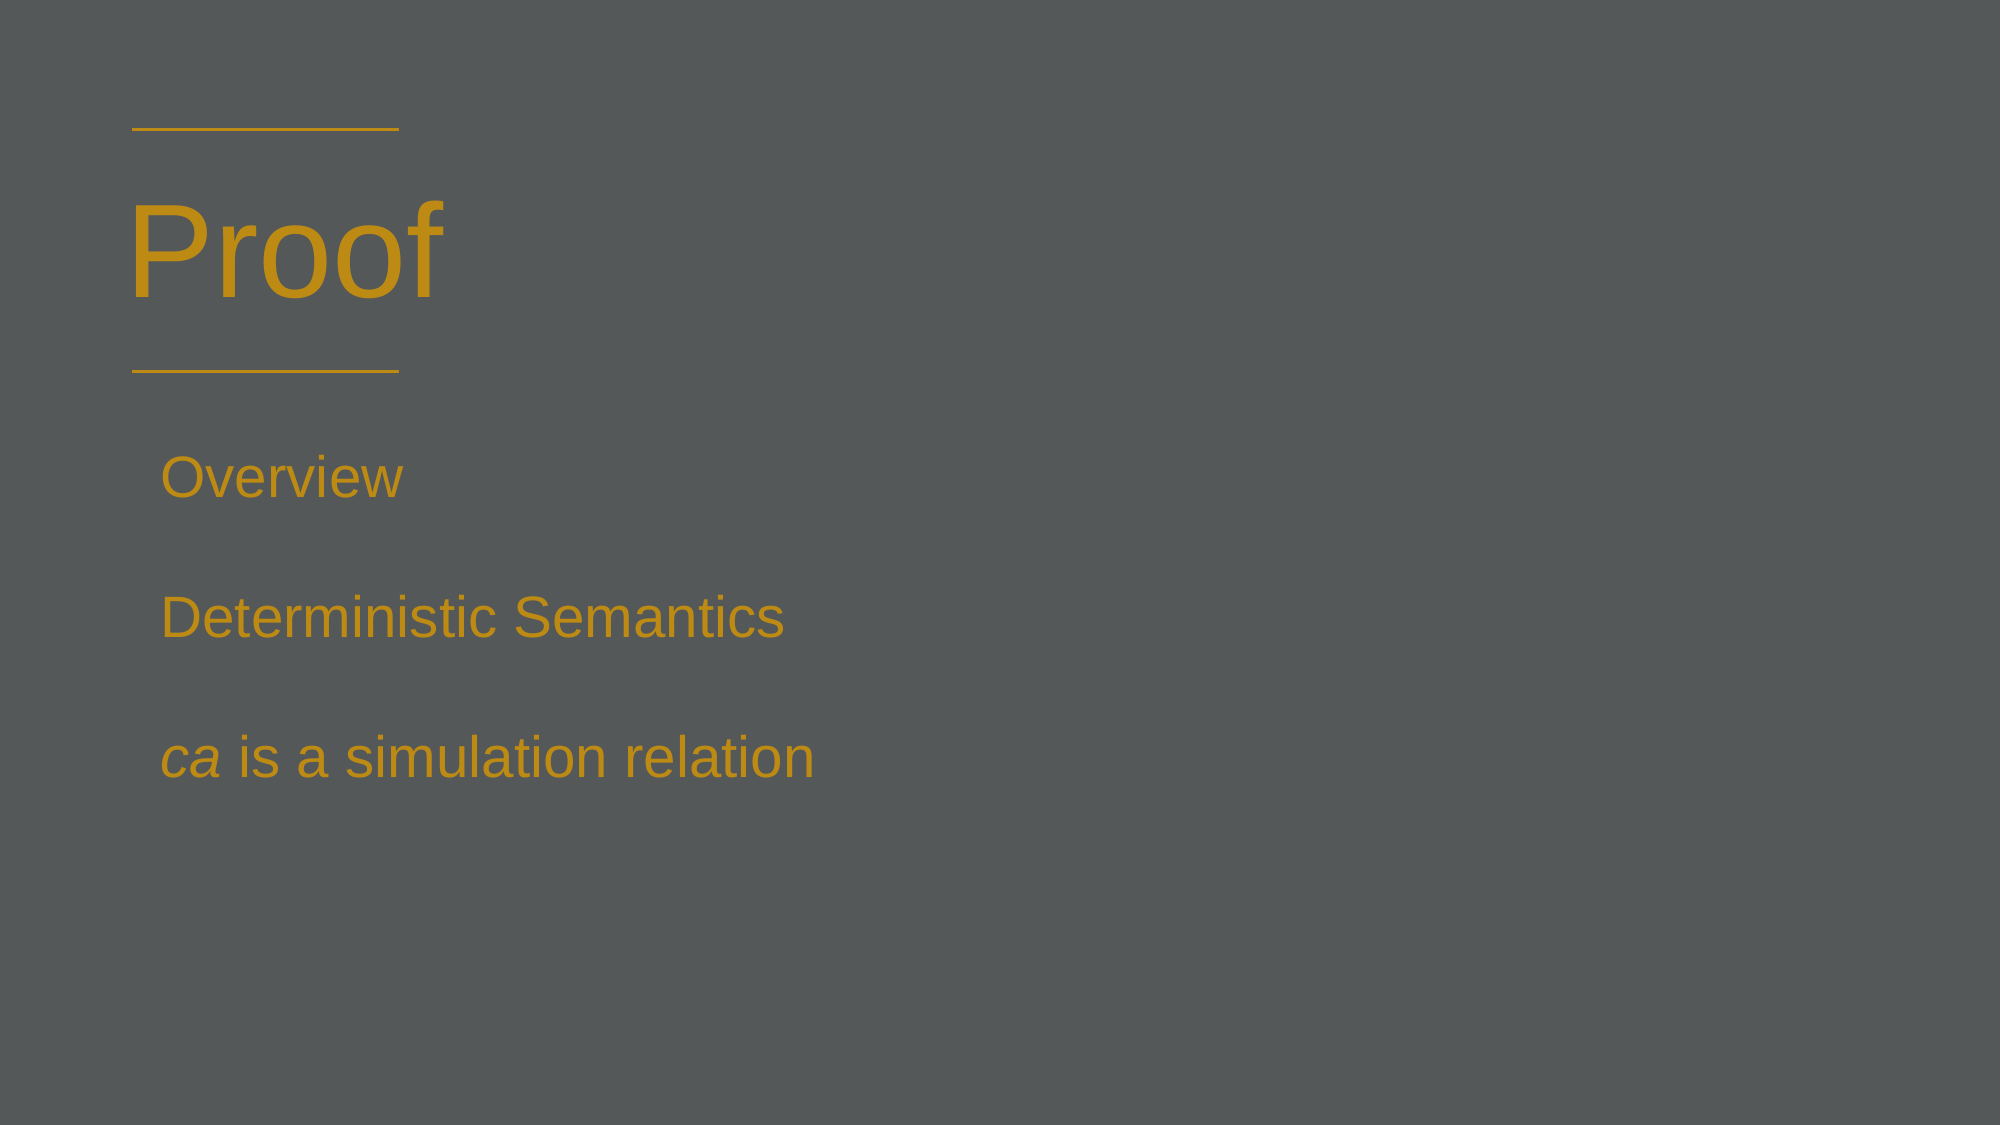

# Proof
Overview

Deterministic Semantics

ca is a simulation relation